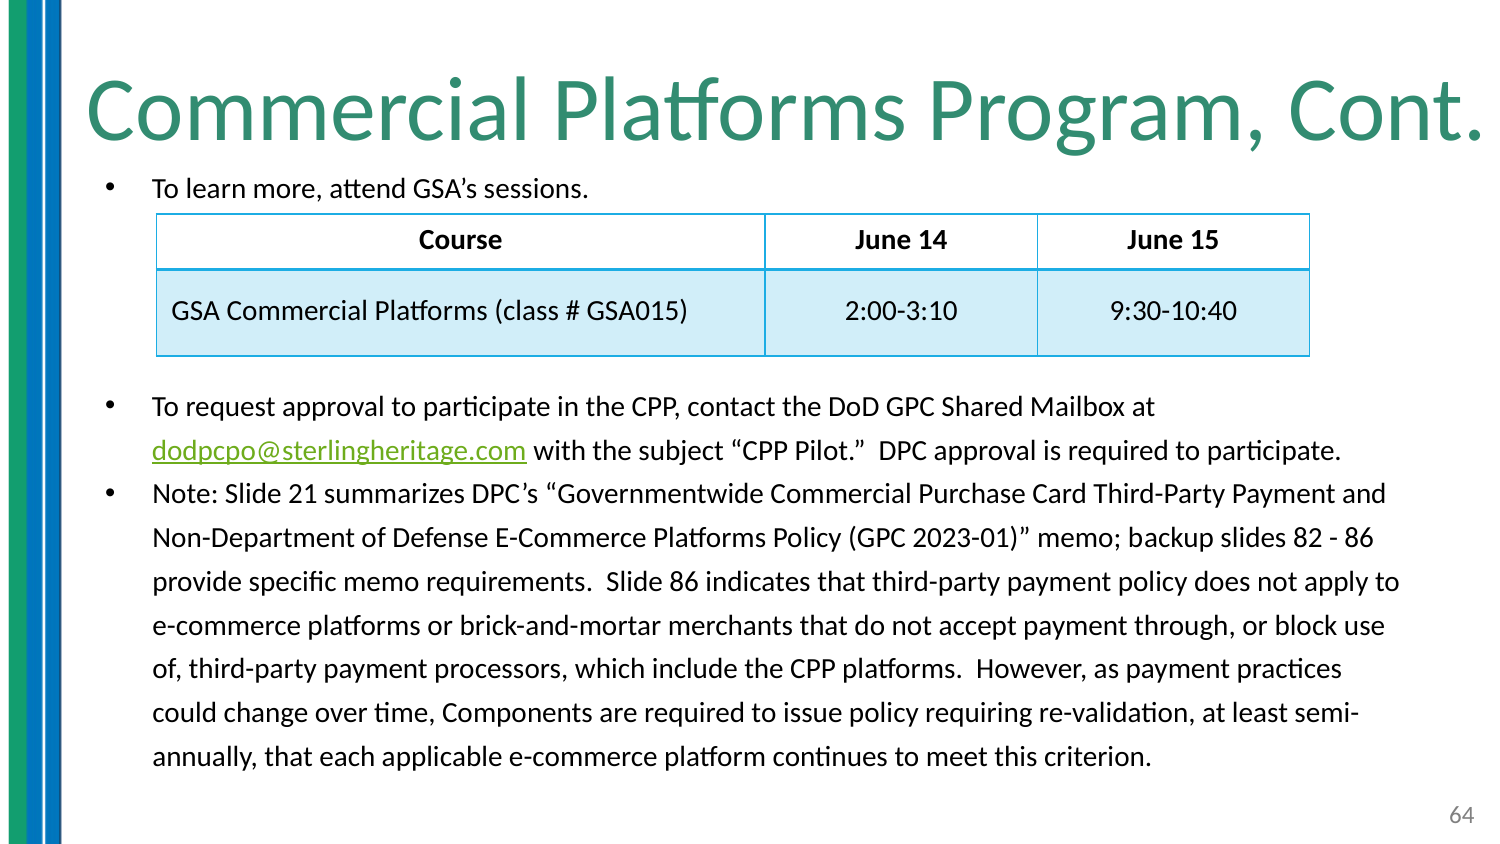

# Commercial Platforms Program, Cont.
To learn more, attend GSA’s sessions.

To request approval to participate in the CPP, contact the DoD GPC Shared Mailbox at dodpcpo@sterlingheritage.com with the subject “CPP Pilot.”  DPC approval is required to participate.
Note: Slide 21 summarizes DPC’s “Governmentwide Commercial Purchase Card Third-Party Payment and Non-Department of Defense E-Commerce Platforms Policy (GPC 2023-01)” memo; backup slides 82 - 86 provide specific memo requirements.  Slide 86 indicates that third-party payment policy does not apply to e-commerce platforms or brick-and-mortar merchants that do not accept payment through, or block use of, third-party payment processors, which include the CPP platforms.  However, as payment practices could change over time, Components are required to issue policy requiring re-validation, at least semi-annually, that each applicable e-commerce platform continues to meet this criterion.
| Course | June 14 | June 15 |
| --- | --- | --- |
| GSA Commercial Platforms (class # GSA015) | 2:00-3:10 | 9:30-10:40 |